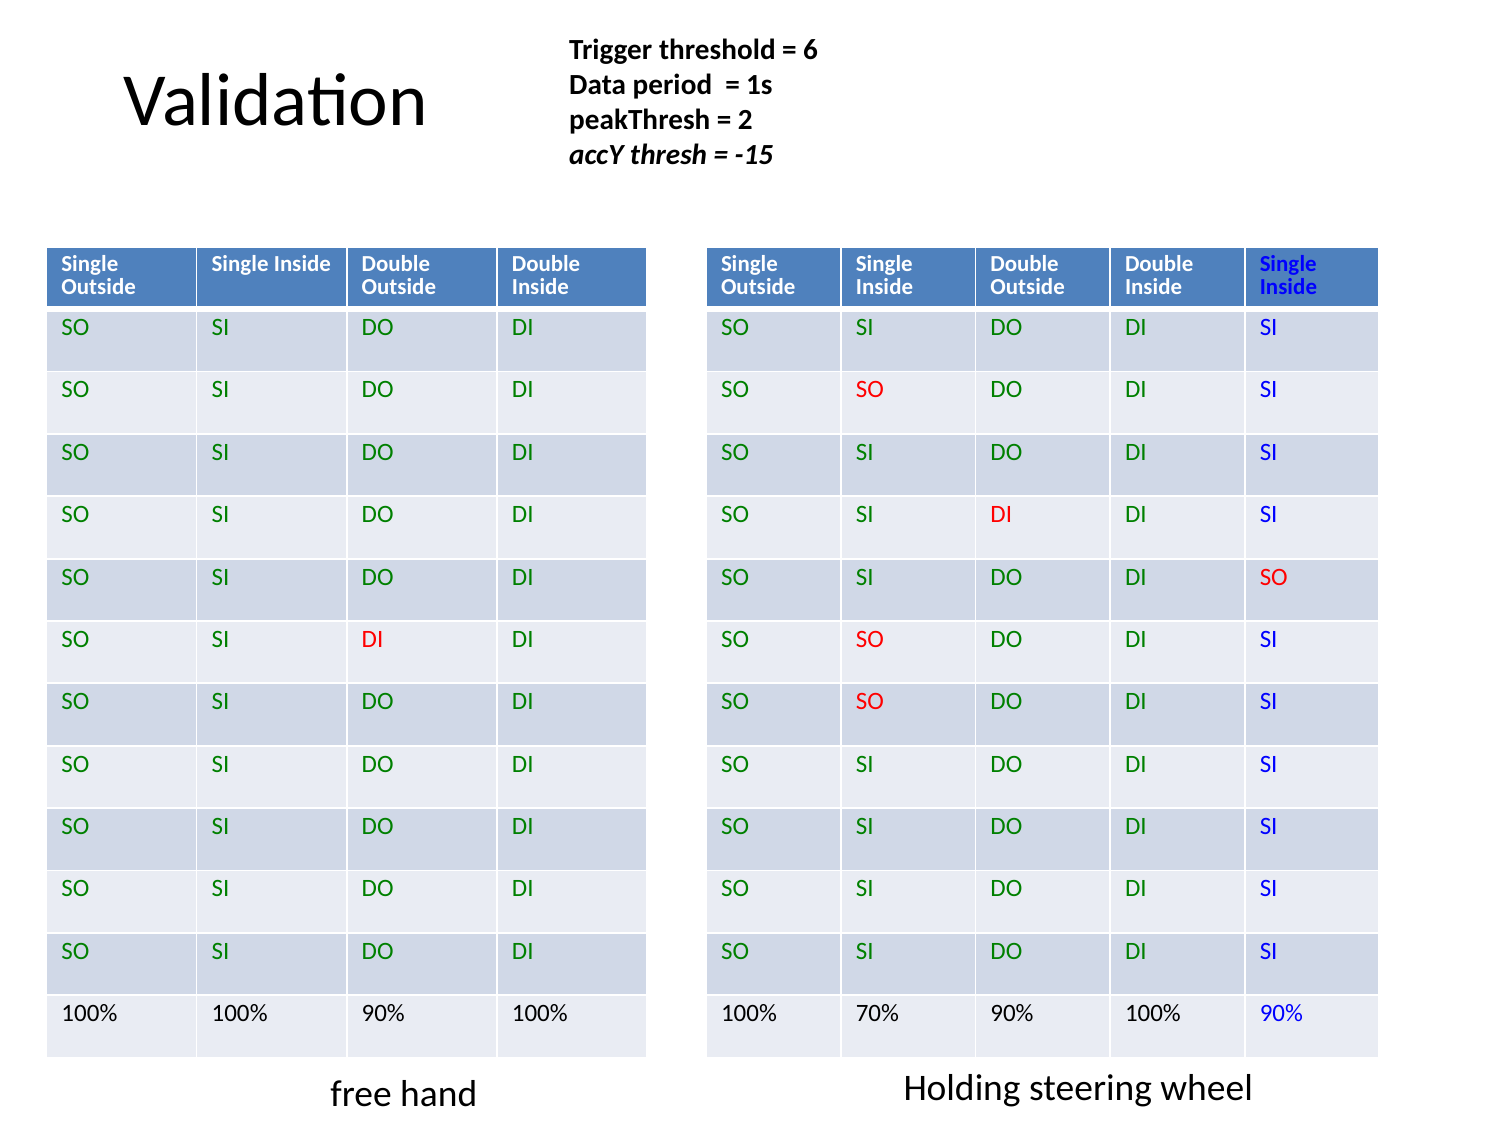

# Validation
Trigger threshold = 6
Data period  = 1s
peakThresh = 2
accY thresh = -15

| Single Outside | Single Inside | Double Outside | Double Inside |
| --- | --- | --- | --- |
| SO | SI | DO | DI |
| SO | SI | DO | DI |
| SO | SI | DO | DI |
| SO | SI | DO | DI |
| SO | SI | DO | DI |
| SO | SI | DI | DI |
| SO | SI | DO | DI |
| SO | SI | DO | DI |
| SO | SI | DO | DI |
| SO | SI | DO | DI |
| SO | SI | DO | DI |
| 100% | 100% | 90% | 100% |
| Single Outside | Single Inside | Double Outside | Double Inside | Single Inside |
| --- | --- | --- | --- | --- |
| SO | SI | DO | DI | SI |
| SO | SO | DO | DI | SI |
| SO | SI | DO | DI | SI |
| SO | SI | DI | DI | SI |
| SO | SI | DO | DI | SO |
| SO | SO | DO | DI | SI |
| SO | SO | DO | DI | SI |
| SO | SI | DO | DI | SI |
| SO | SI | DO | DI | SI |
| SO | SI | DO | DI | SI |
| SO | SI | DO | DI | SI |
| 100% | 70% | 90% | 100% | 90% |
Holding steering wheel
free hand